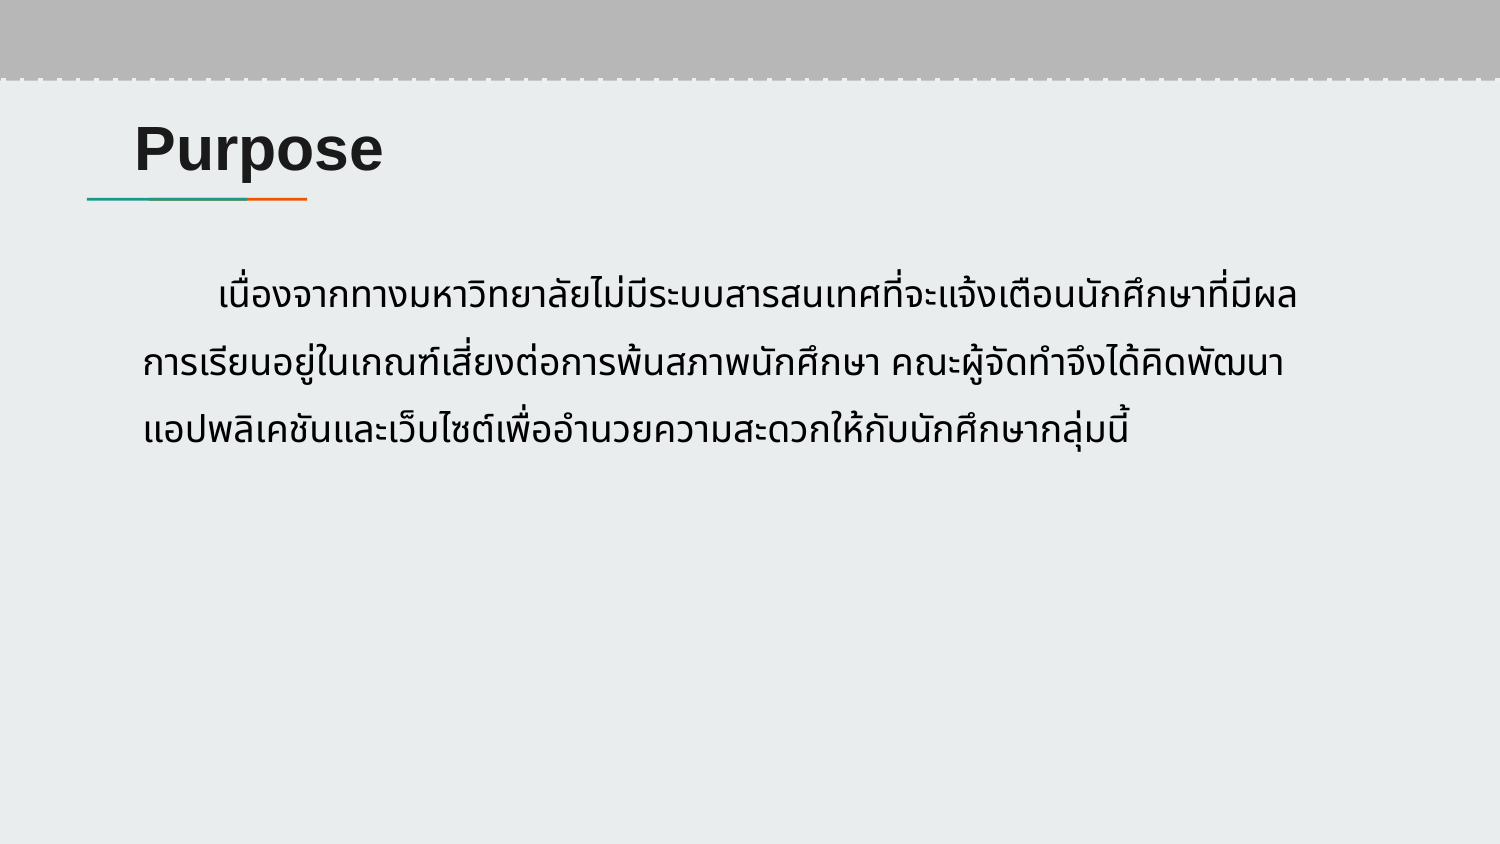

# Purpose
เนื่องจากทางมหาวิทยาลัยไม่มีระบบสารสนเทศที่จะแจ้งเตือนนักศึกษาที่มีผลการเรียนอยู่ในเกณฑ์เสี่ยงต่อการพ้นสภาพนักศึกษา คณะผู้จัดทำจึงได้คิดพัฒนาแอปพลิเคชันและเว็บไซต์เพื่ออำนวยความสะดวกให้กับนักศึกษากลุ่มนี้